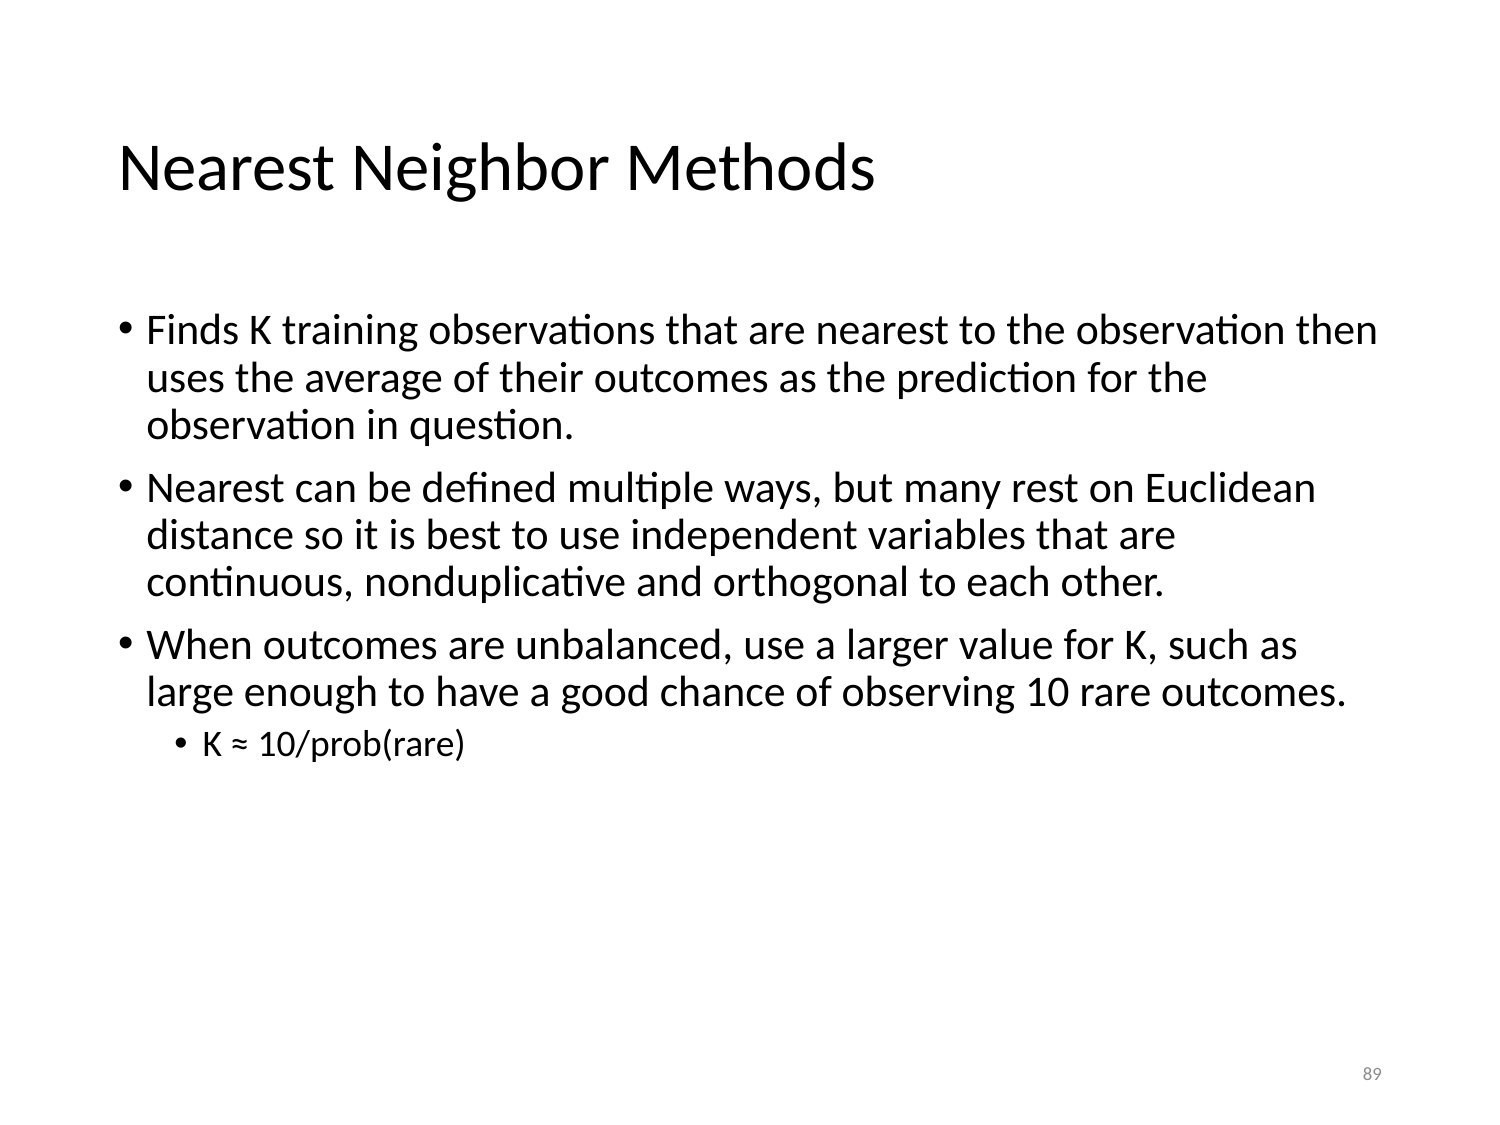

# Nearest Neighbor Methods
Finds K training observations that are nearest to the observation then uses the average of their outcomes as the prediction for the observation in question.
Nearest can be defined multiple ways, but many rest on Euclidean distance so it is best to use independent variables that are continuous, nonduplicative and orthogonal to each other.
When outcomes are unbalanced, use a larger value for K, such as large enough to have a good chance of observing 10 rare outcomes.
K ≈ 10/prob(rare)
89